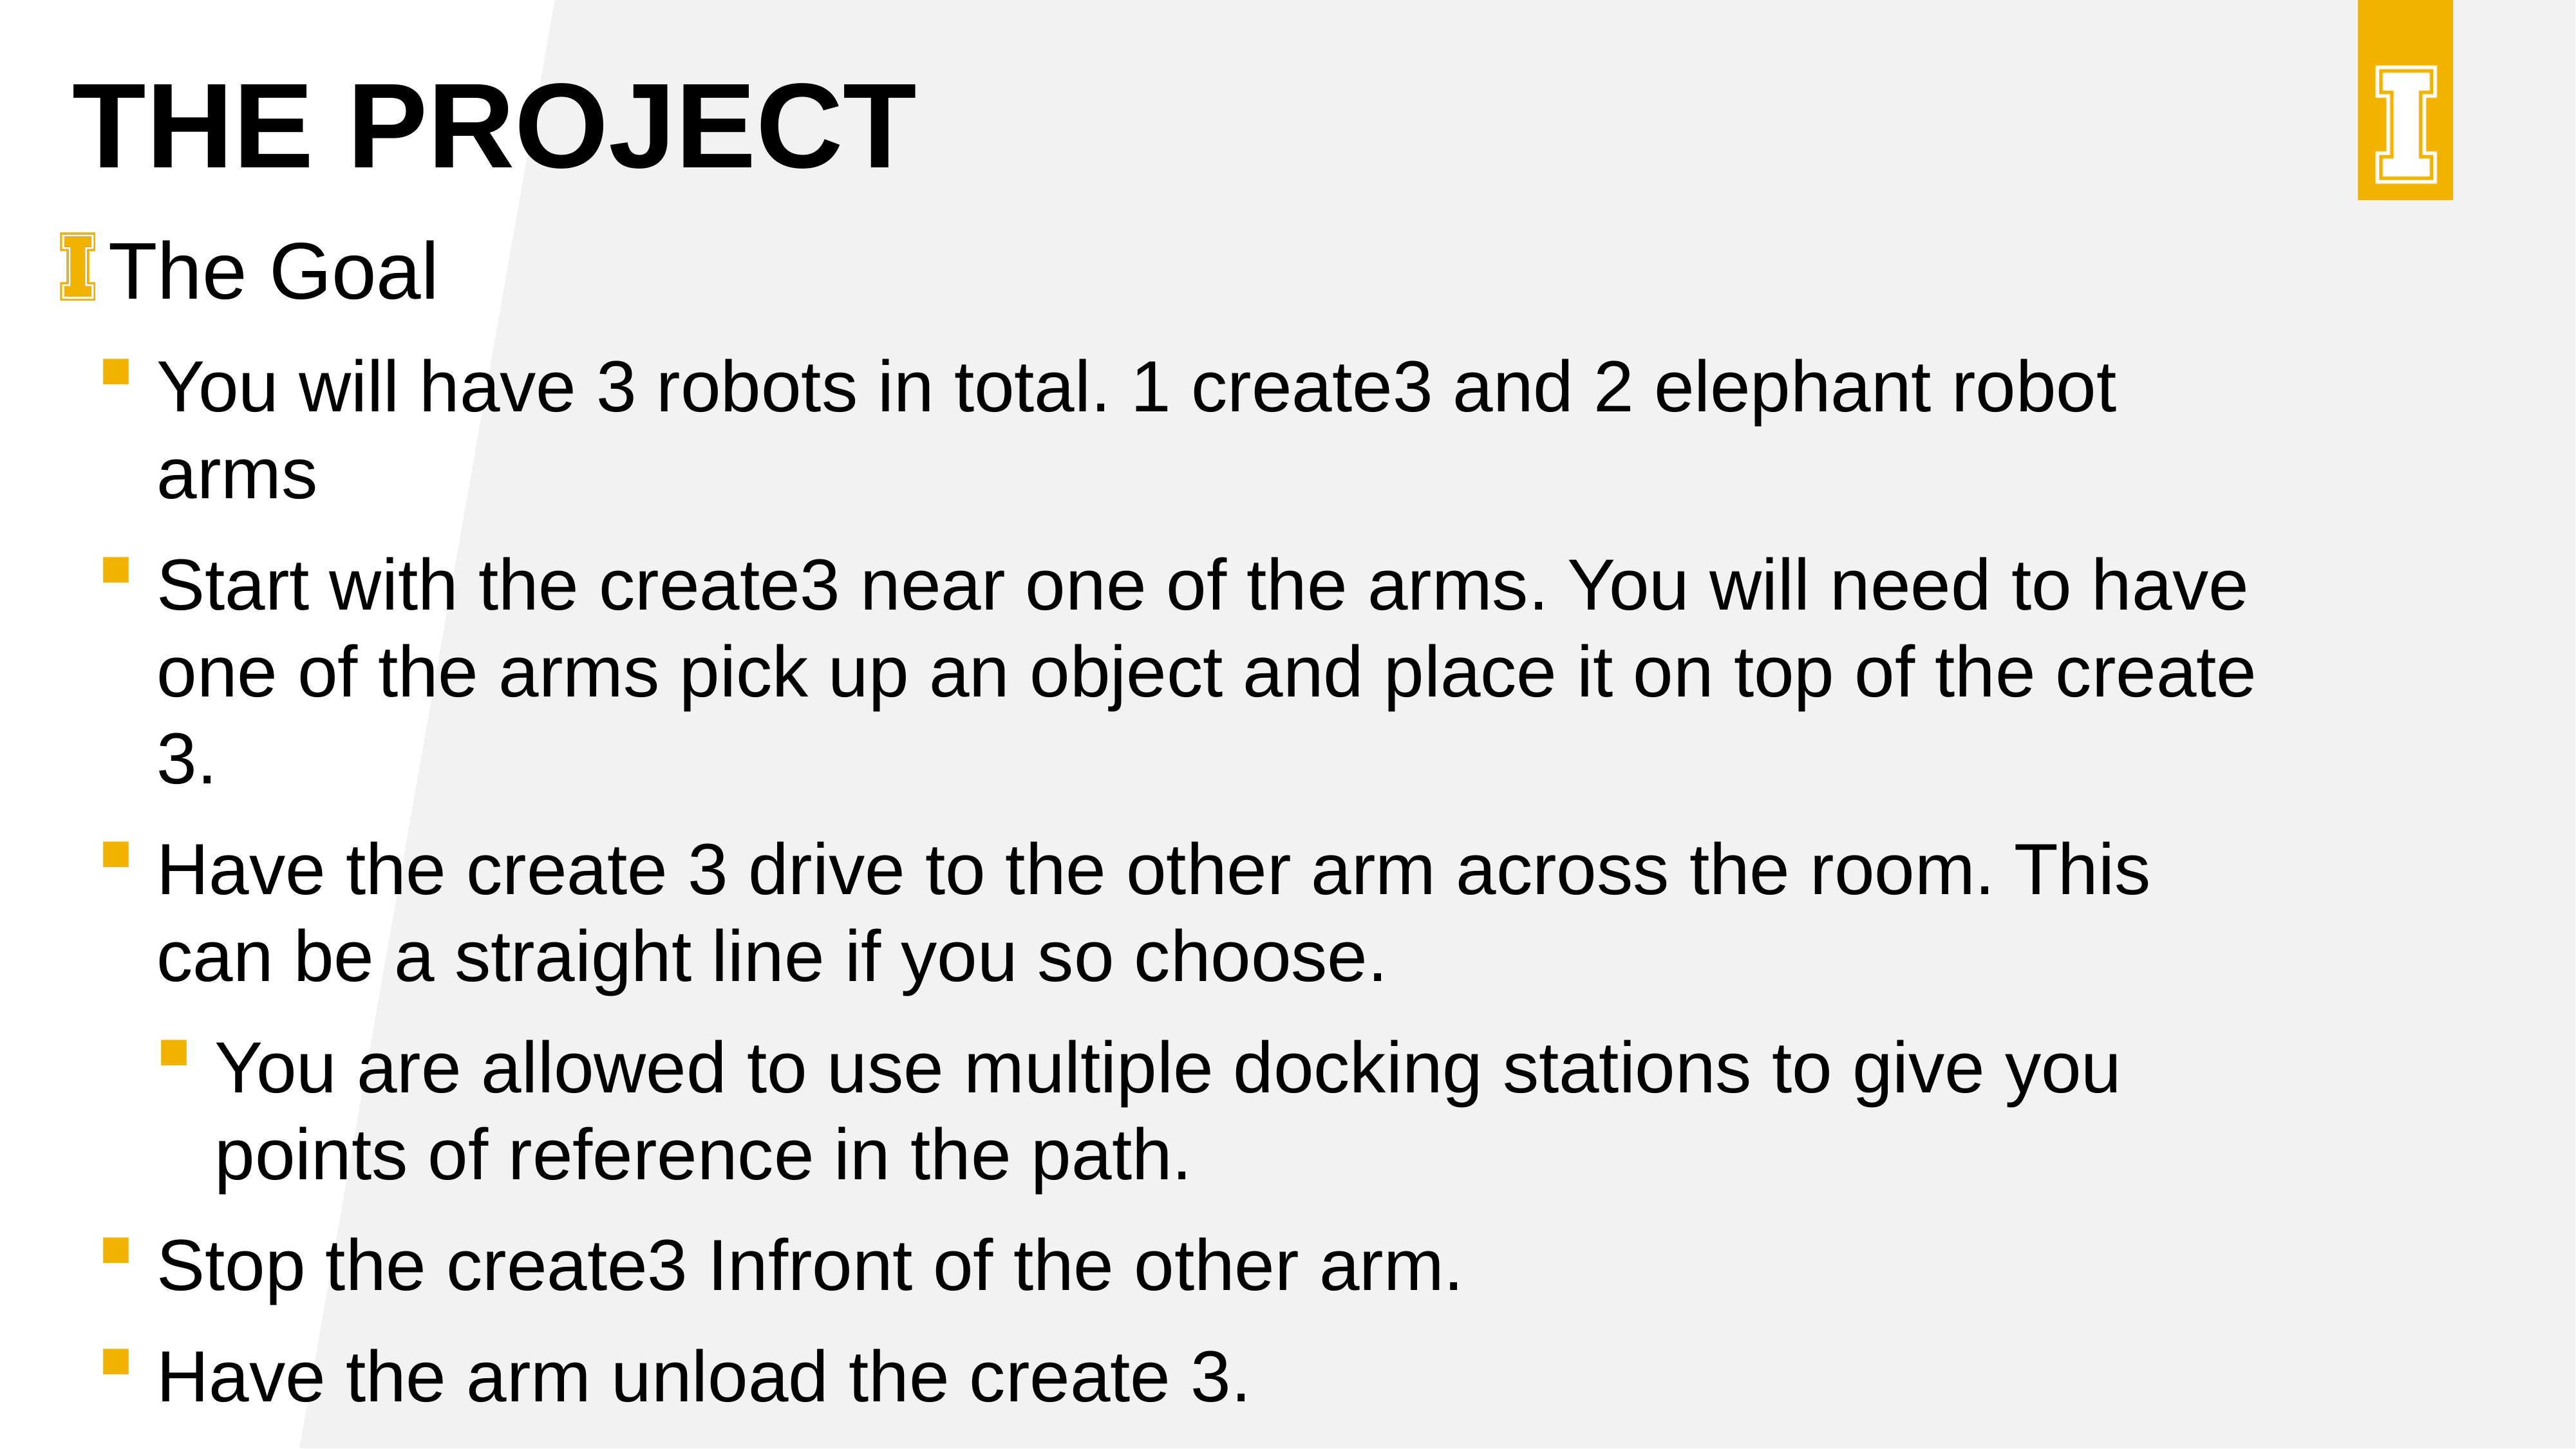

# The Project
The Goal
You will have 3 robots in total. 1 create3 and 2 elephant robot arms
Start with the create3 near one of the arms. You will need to have one of the arms pick up an object and place it on top of the create 3.
Have the create 3 drive to the other arm across the room. This can be a straight line if you so choose.
You are allowed to use multiple docking stations to give you points of reference in the path.
Stop the create3 Infront of the other arm.
Have the arm unload the create 3.